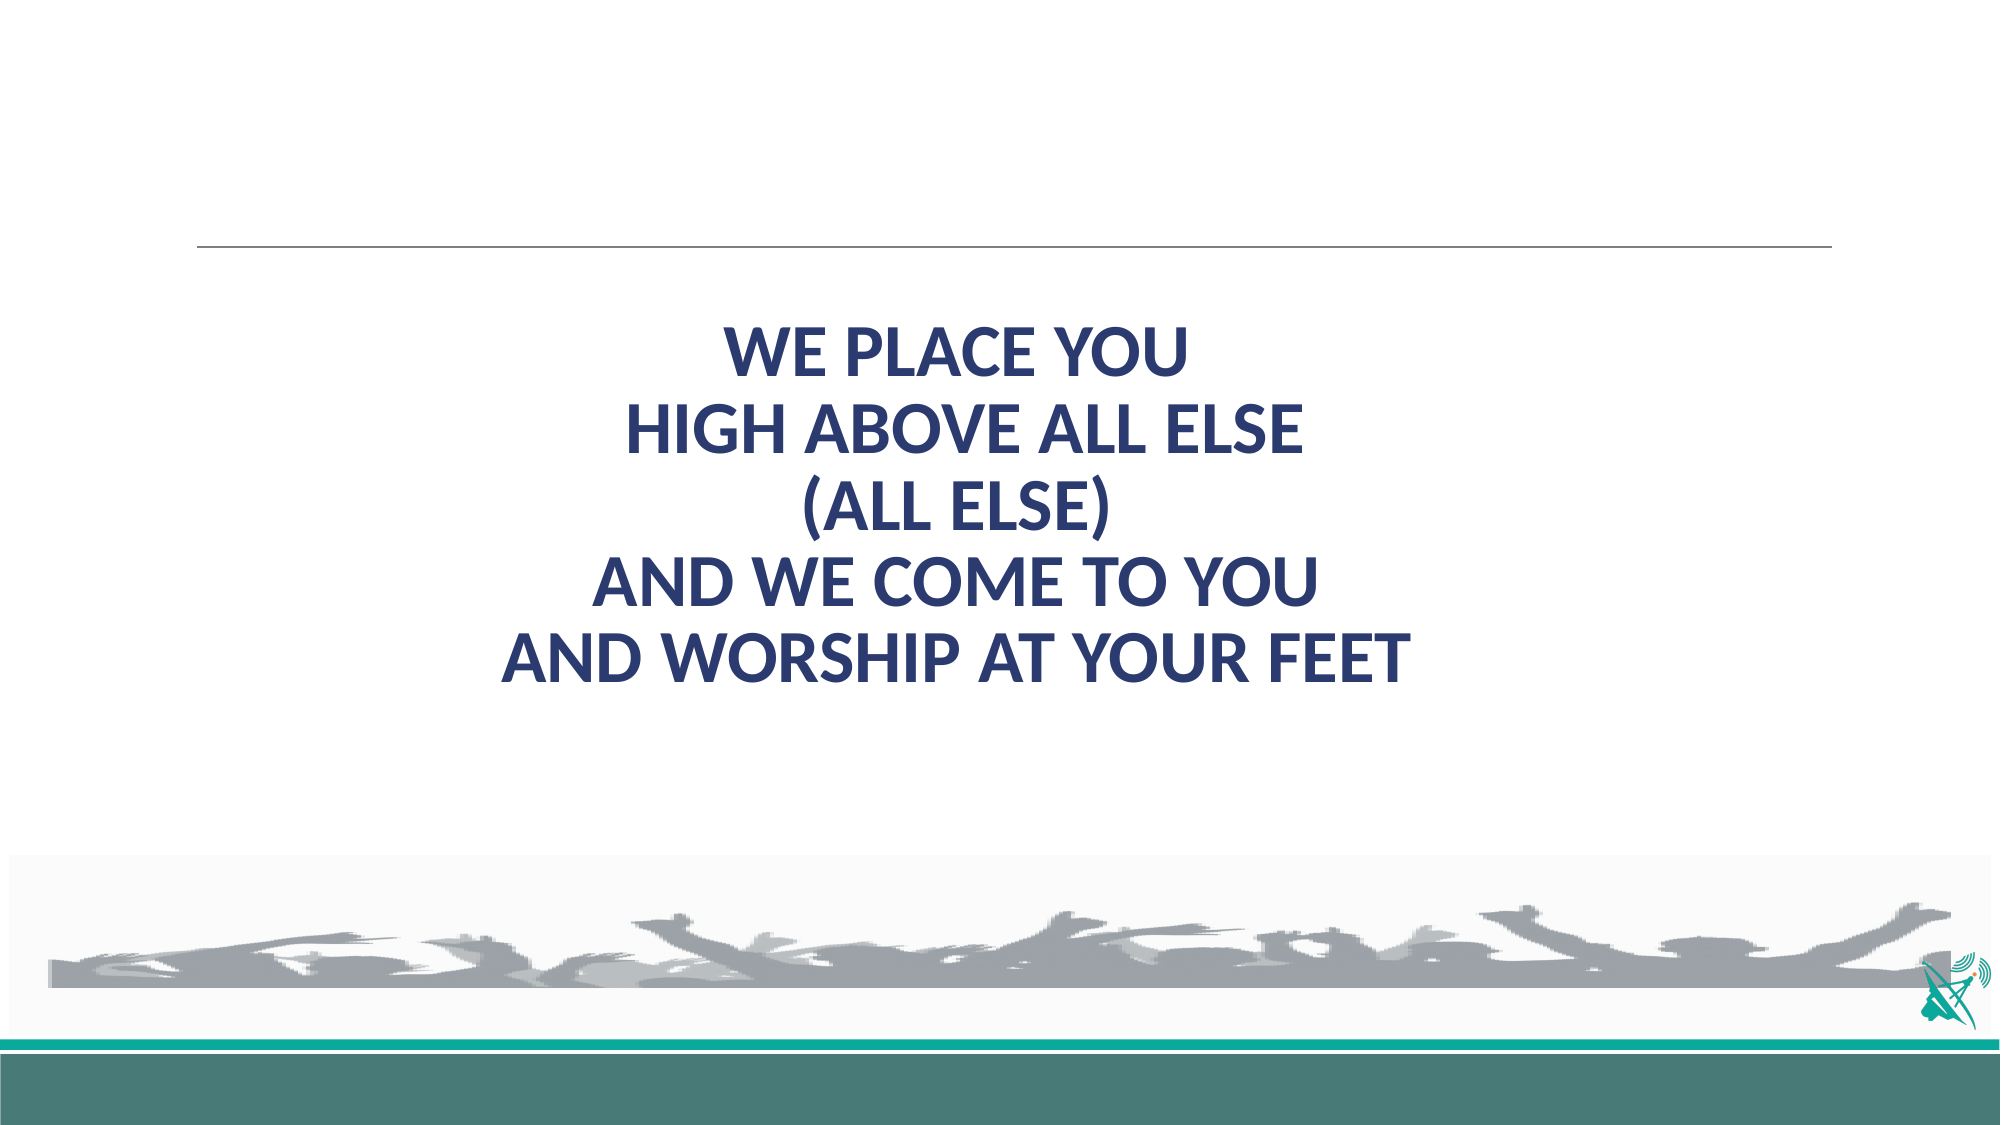

# WE PLACE YOU HIGH ABOVE ALL ELSE (ALL ELSE) AND WE COME TO YOU AND WORSHIP AT YOUR FEET